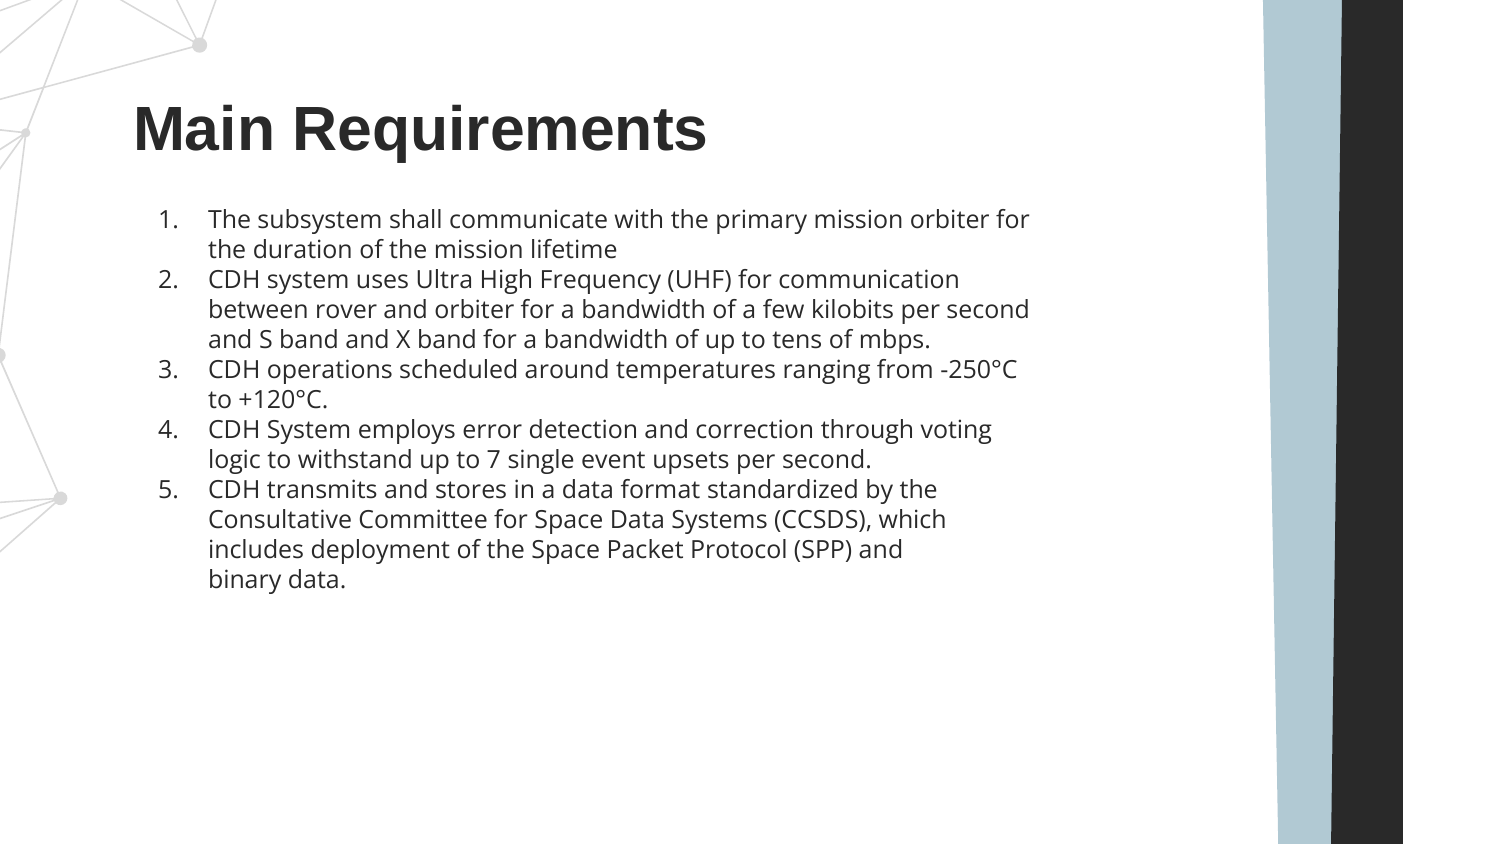

# Main Requirements
The subsystem shall communicate with the primary mission orbiter for the duration of the mission lifetime
CDH system uses Ultra High Frequency (UHF) for communication between rover and orbiter for a bandwidth of a few kilobits per second and S band and X band for a bandwidth of up to tens of mbps.
CDH operations scheduled around temperatures ranging from -250°C to +120°C.
CDH System employs error detection and correction through voting logic to withstand up to 7 single event upsets per second.
CDH transmits and stores in a data format standardized by the Consultative Committee for Space Data Systems (CCSDS), which includes deployment of the Space Packet Protocol (SPP) and
binary data.
28